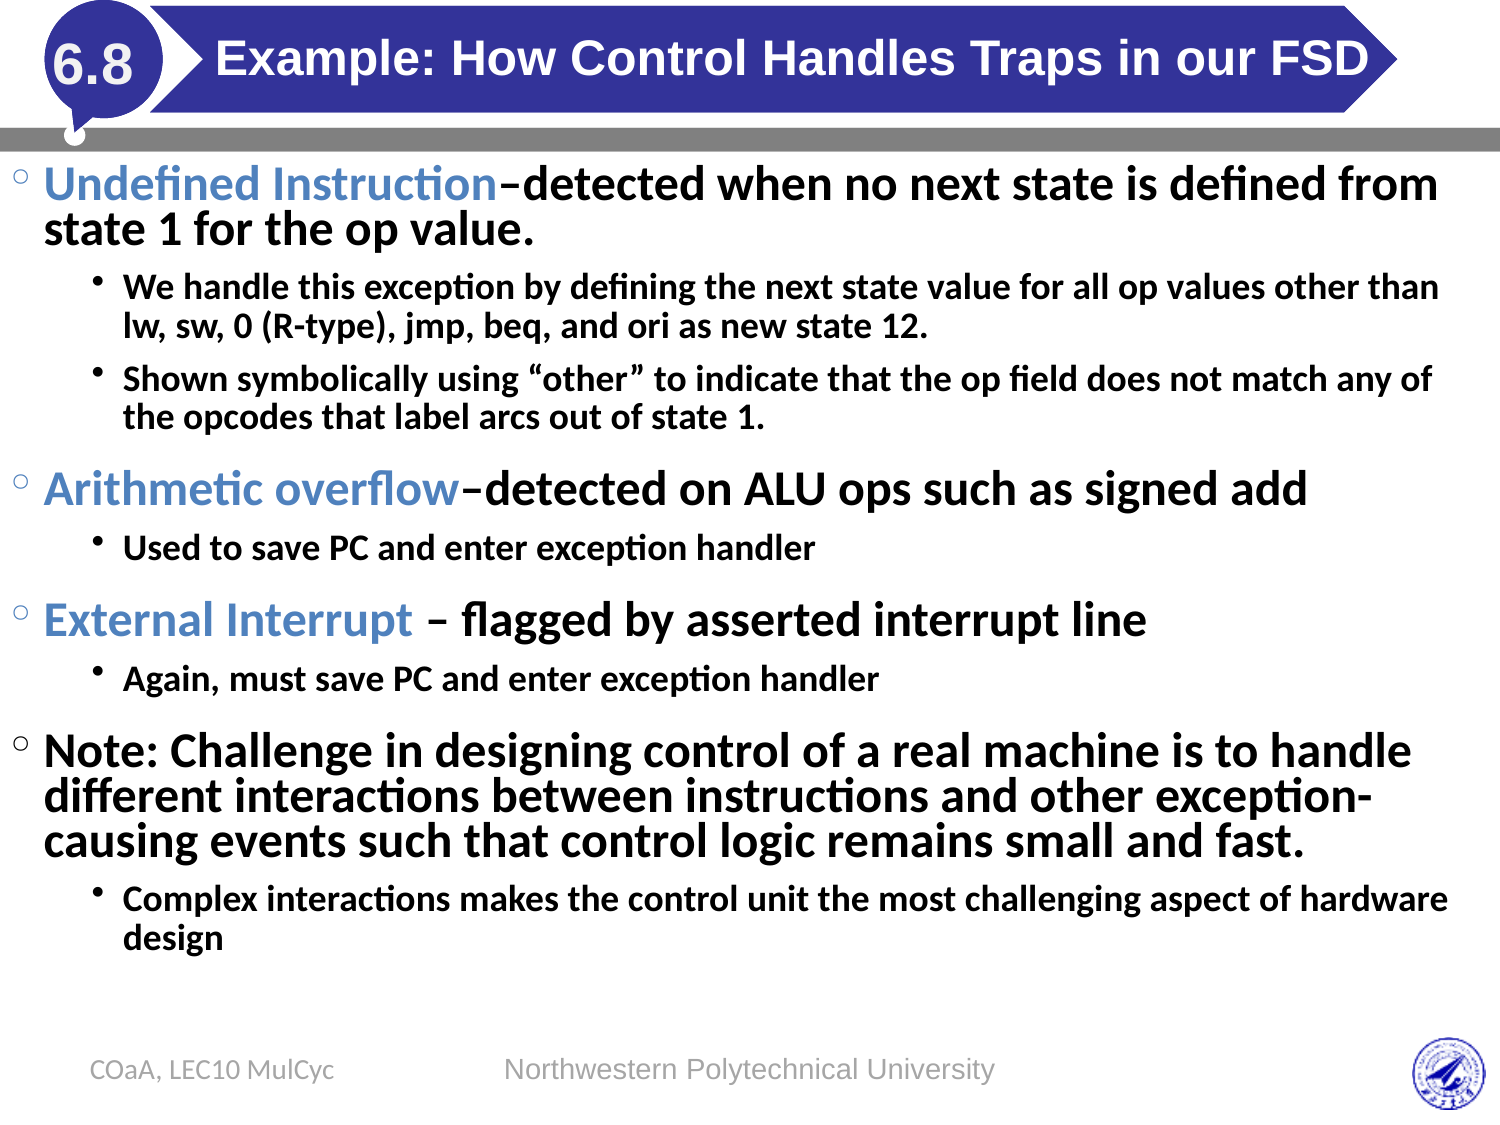

# Example: How Control Handles Traps in our FSD
6.8
Undefined Instruction–detected when no next state is defined from state 1 for the op value.
We handle this exception by defining the next state value for all op values other than lw, sw, 0 (R-type), jmp, beq, and ori as new state 12.
Shown symbolically using “other” to indicate that the op field does not match any of the opcodes that label arcs out of state 1.
Arithmetic overflow–detected on ALU ops such as signed add
Used to save PC and enter exception handler
External Interrupt – flagged by asserted interrupt line
Again, must save PC and enter exception handler
Note: Challenge in designing control of a real machine is to handle different interactions between instructions and other exception-causing events such that control logic remains small and fast.
Complex interactions makes the control unit the most challenging aspect of hardware design
COaA, LEC10 MulCyc
Northwestern Polytechnical University
68